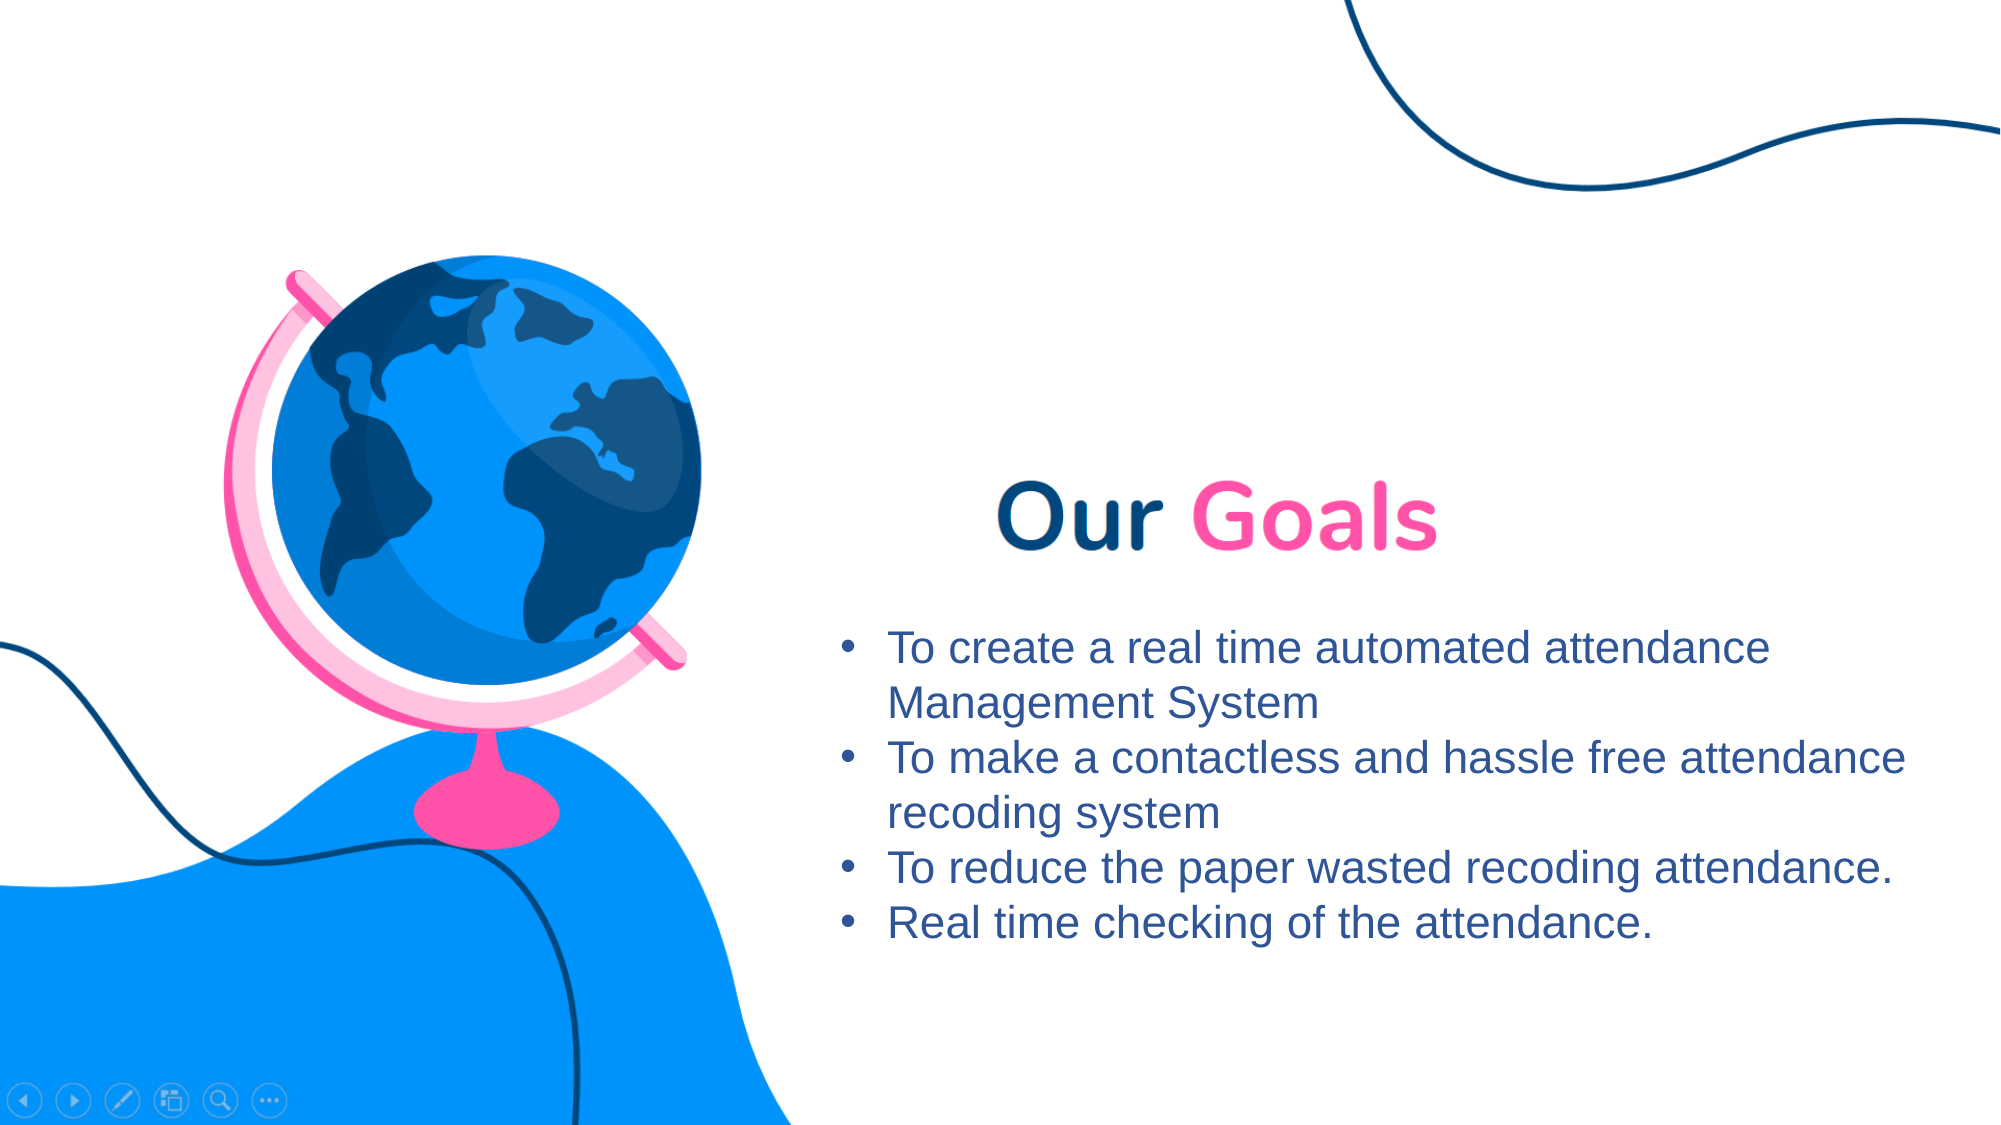

To create a real time automated attendance Management System
To make a contactless and hassle free attendance recoding system
To reduce the paper wasted recoding attendance.
Real time checking of the attendance.